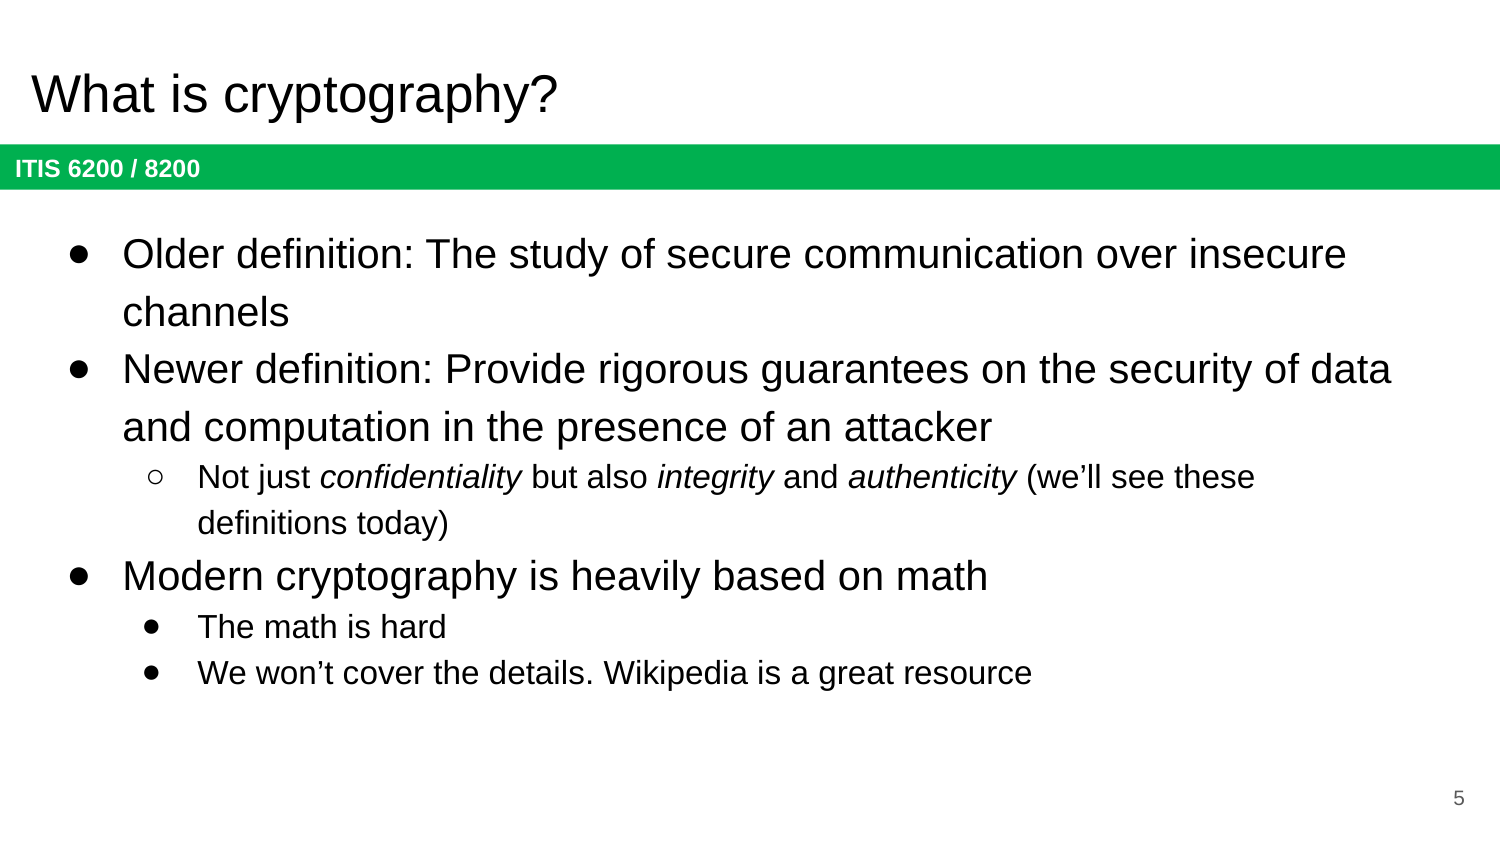

# What is cryptography?
Older definition: The study of secure communication over insecure channels
Newer definition: Provide rigorous guarantees on the security of data and computation in the presence of an attacker
Not just confidentiality but also integrity and authenticity (we’ll see these definitions today)
Modern cryptography is heavily based on math
The math is hard
We won’t cover the details. Wikipedia is a great resource

5